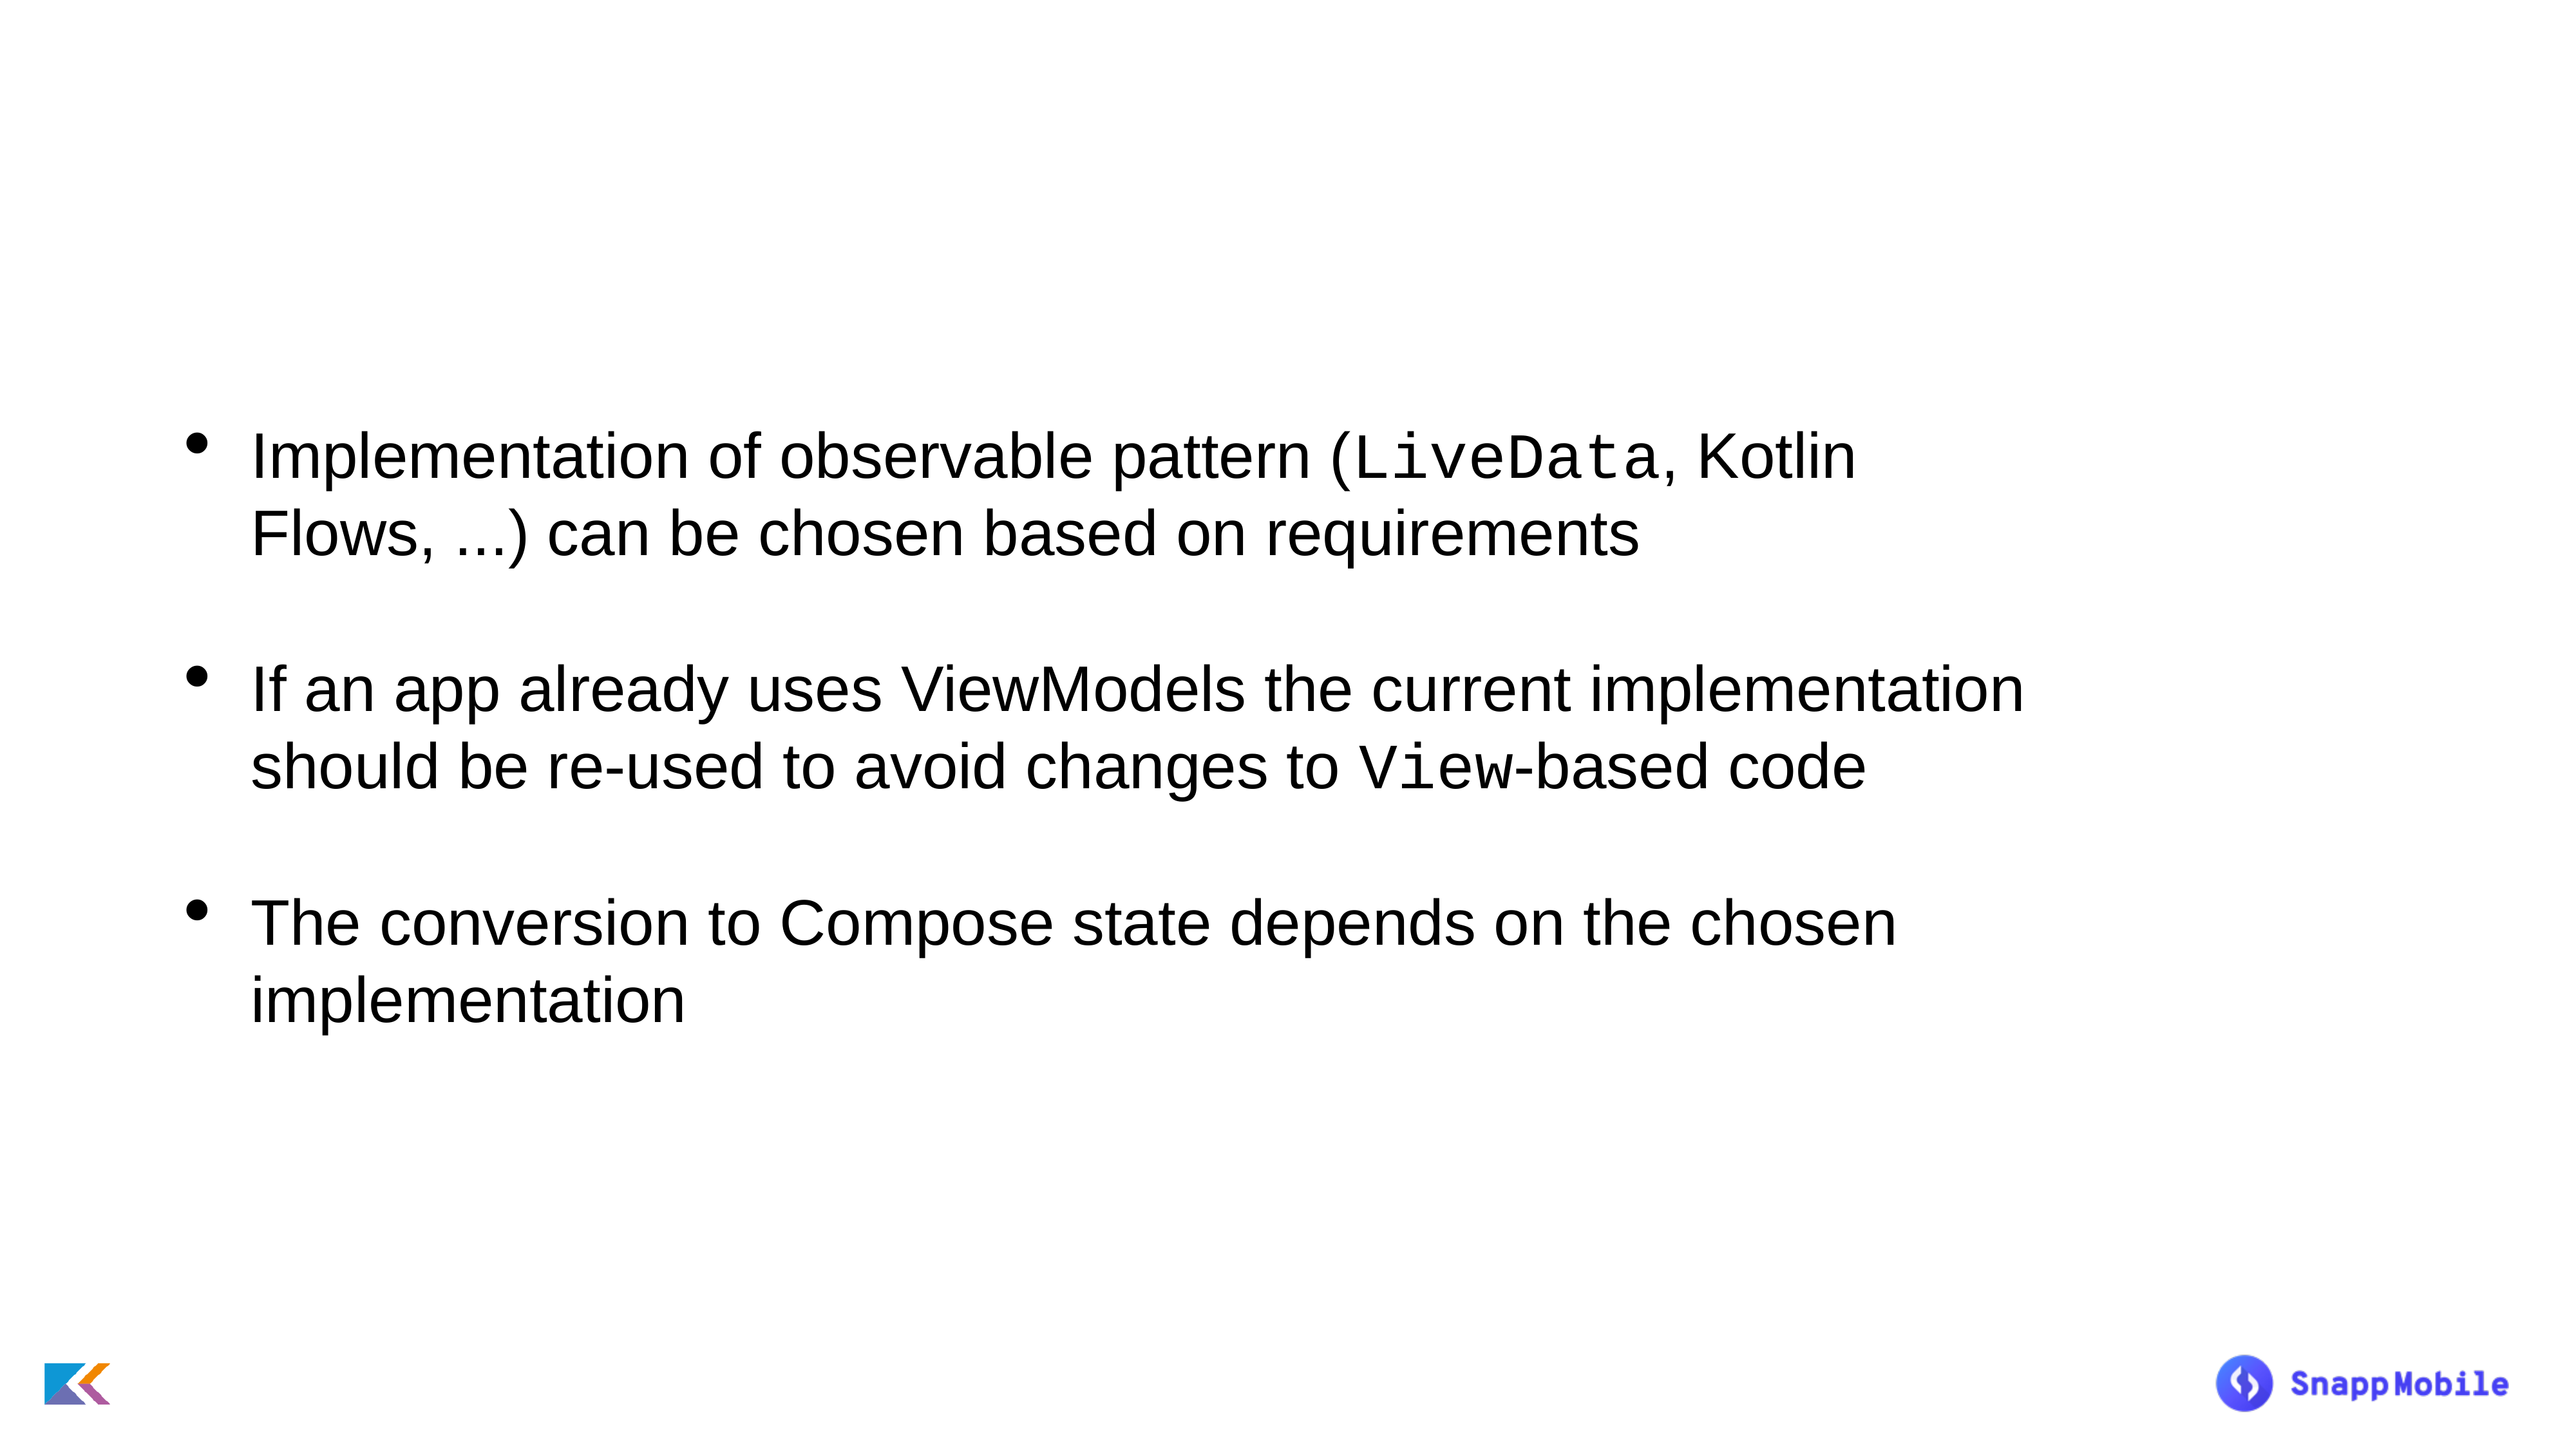

Implementation of observable pattern (LiveData, Kotlin Flows, ...) can be chosen based on requirements
If an app already uses ViewModels the current implementation should be re-used to avoid changes to View-based code
The conversion to Compose state depends on the chosen implementation